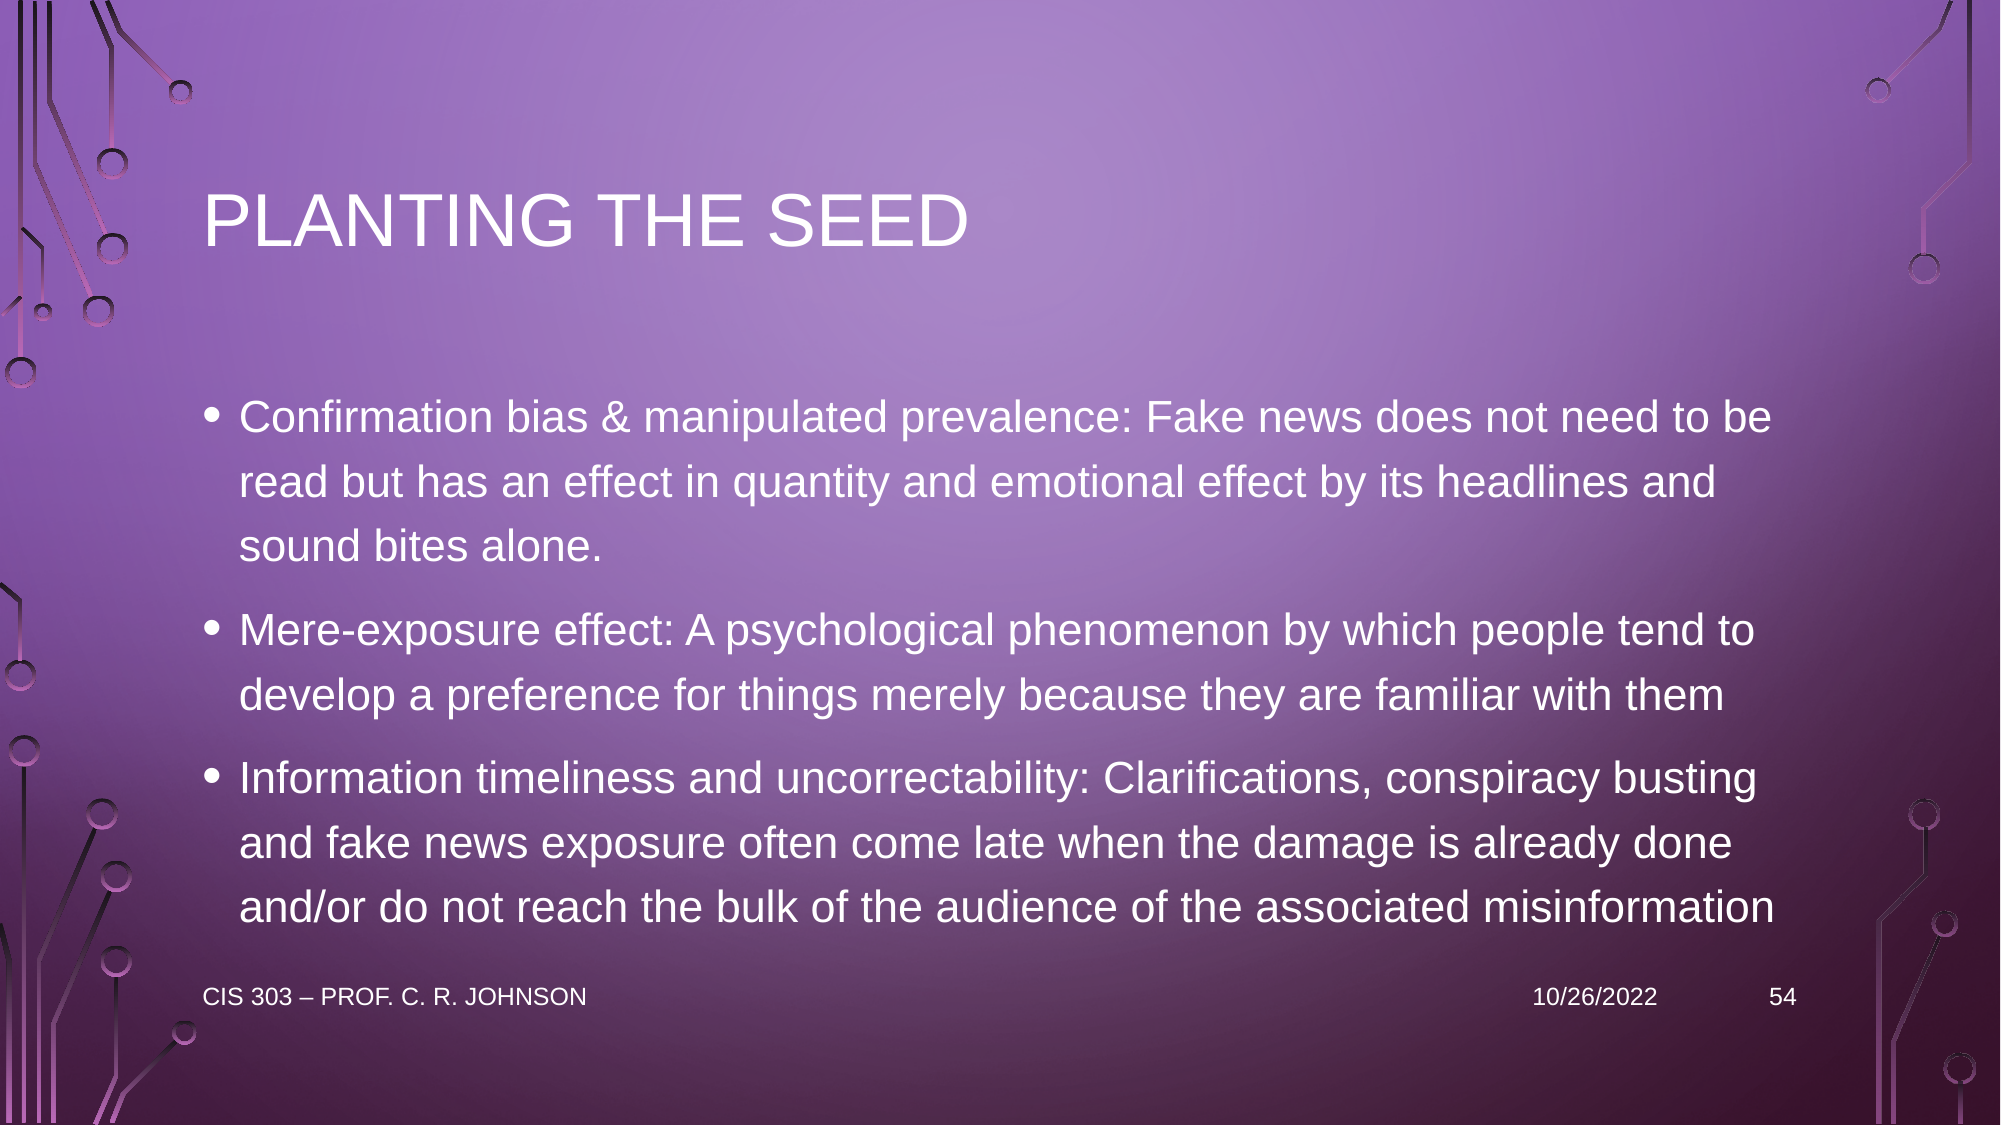

# Planting the seed
Confirmation bias & manipulated prevalence: Fake news does not need to be read but has an effect in quantity and emotional effect by its headlines and sound bites alone.
Mere-exposure effect: A psychological phenomenon by which people tend to develop a preference for things merely because they are familiar with them
Information timeliness and uncorrectability: Clarifications, conspiracy busting and fake news exposure often come late when the damage is already done and/or do not reach the bulk of the audience of the associated misinformation
54
CIS 303 – Prof. C. R. Johnson
10/26/2022